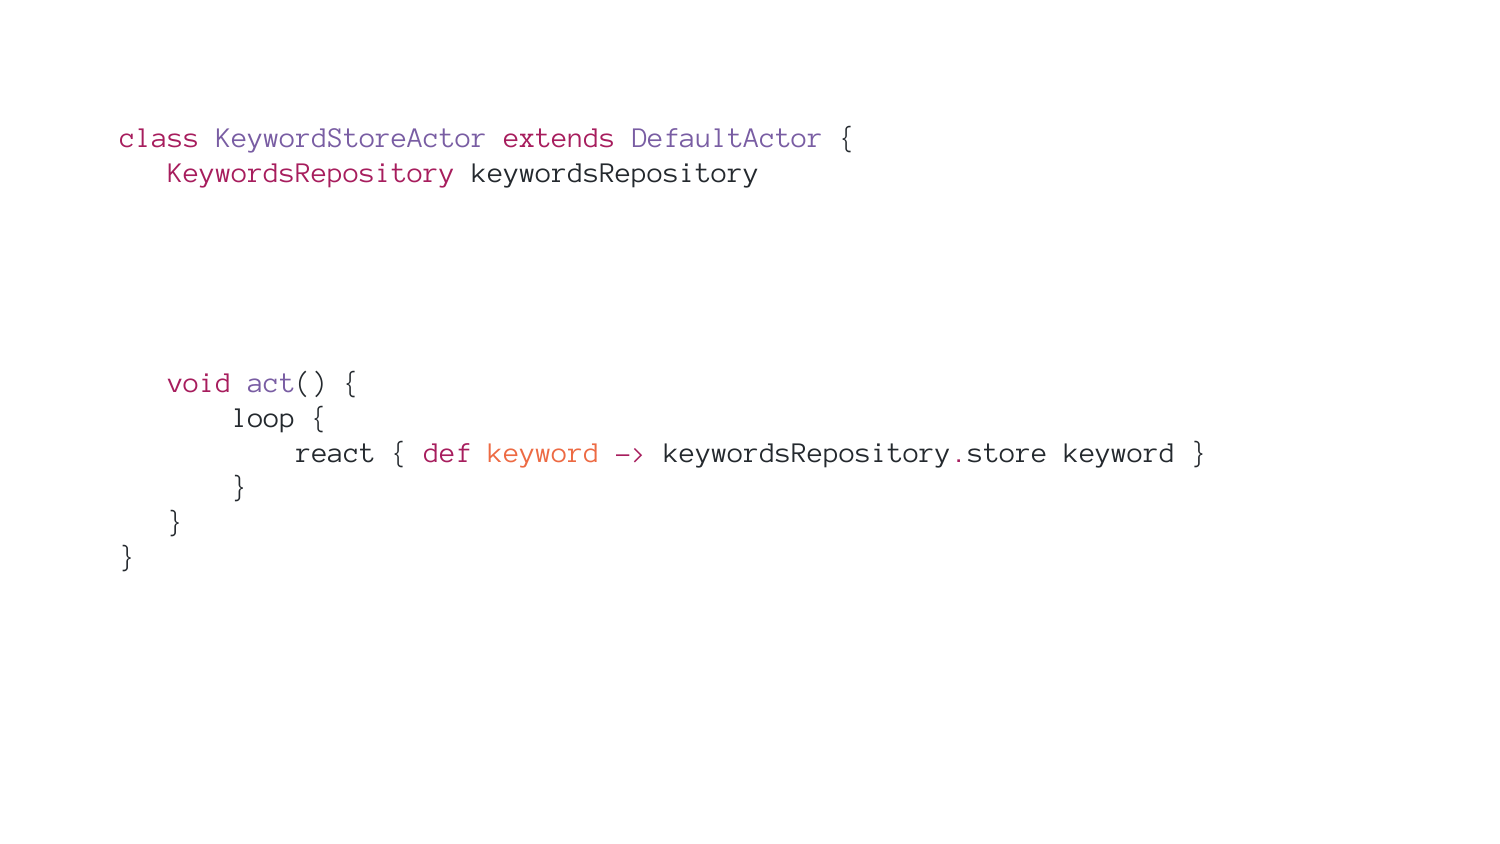

class KeywordStoreActor extends DefaultActor {
   KeywordsRepository keywordsRepository

   void act() {
       loop {
           react { def keyword -> keywordsRepository.store keyword }
       }
   }
}